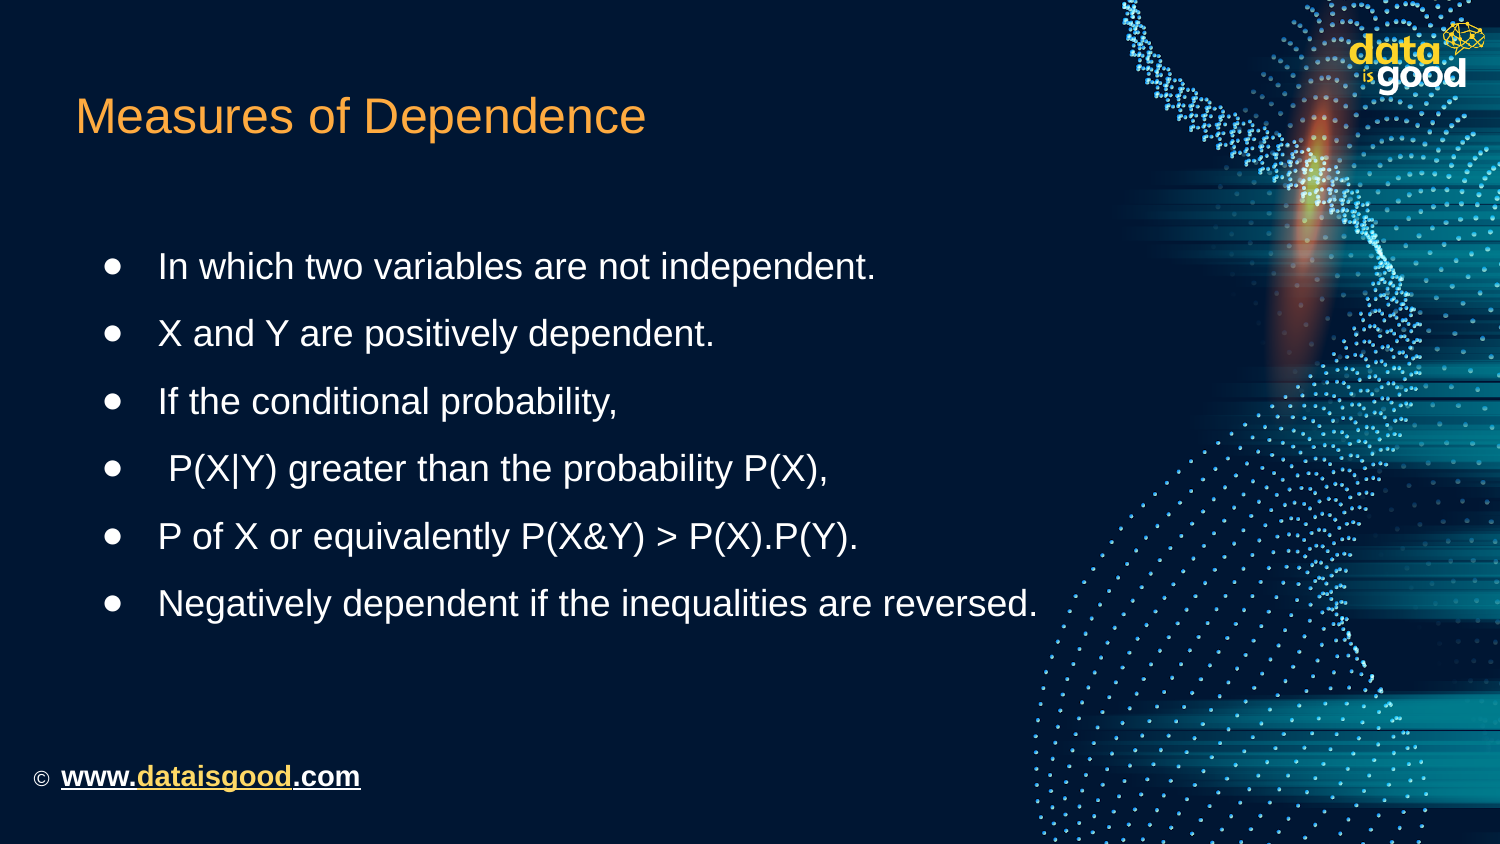

# Measures of Dependence
In which two variables are not independent.
X and Y are positively dependent.
If the conditional probability,
 P(X|Y) greater than the probability P(X),
P of X or equivalently P(X&Y) > P(X).P(Y).
Negatively dependent if the inequalities are reversed.